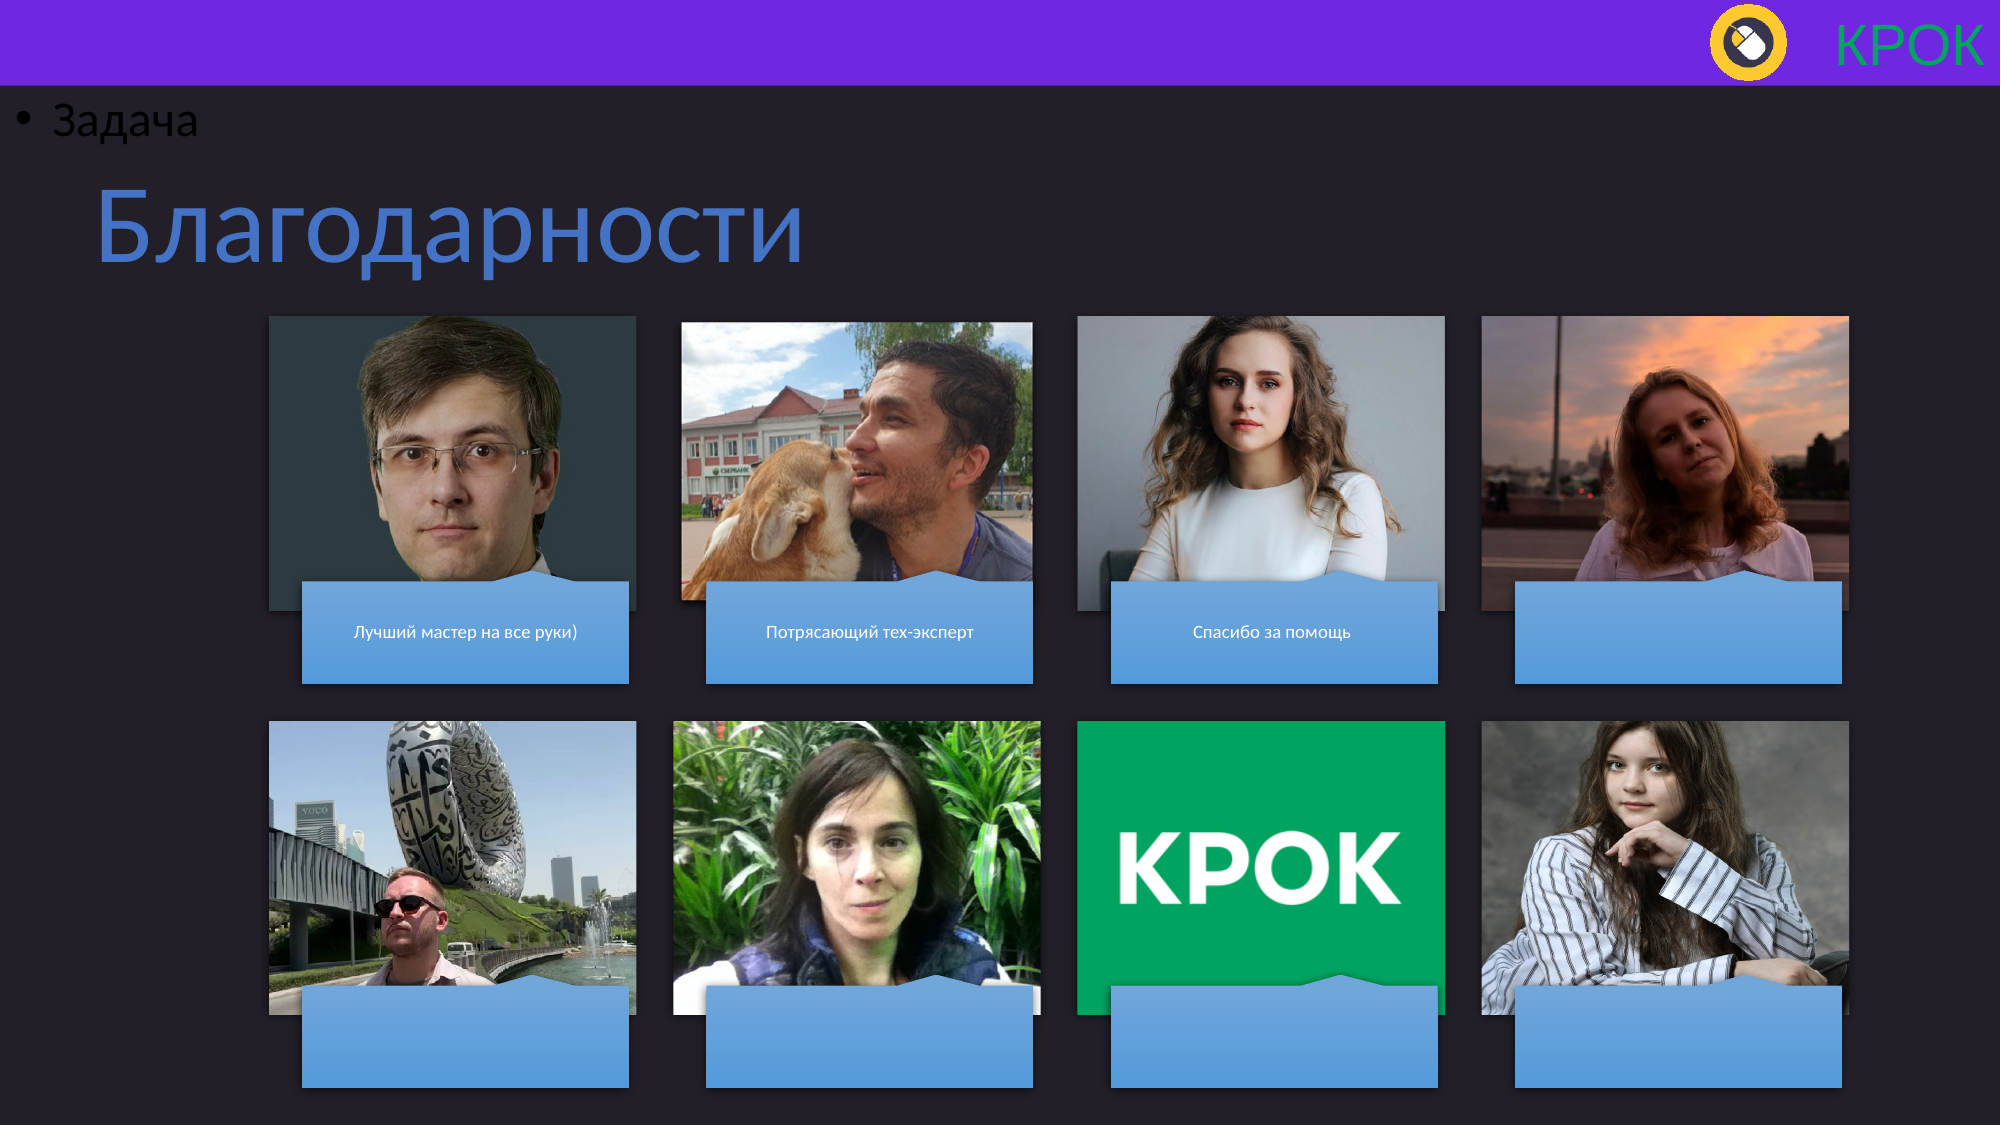

Задача
Благодарности
Лучший мастер на все руки)
Потрясающий тех-эксперт
Спасибо за помощь